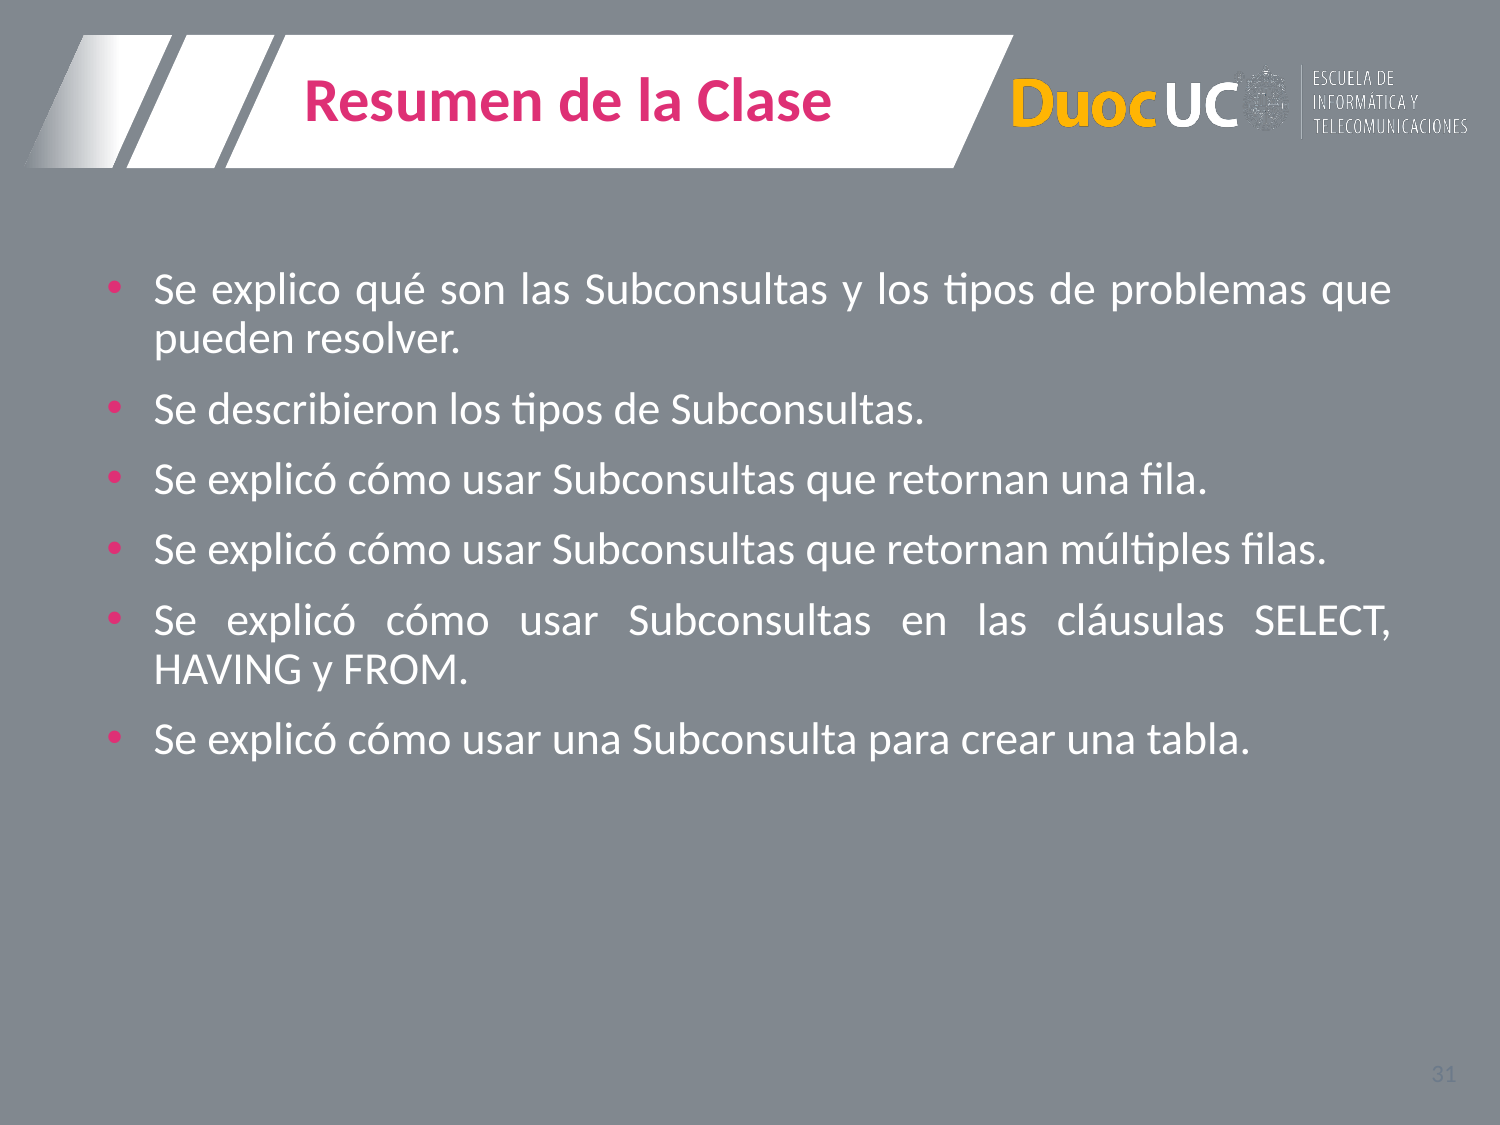

# Resumen de la Clase
Se explico qué son las Subconsultas y los tipos de problemas que pueden resolver.
Se describieron los tipos de Subconsultas.
Se explicó cómo usar Subconsultas que retornan una fila.
Se explicó cómo usar Subconsultas que retornan múltiples filas.
Se explicó cómo usar Subconsultas en las cláusulas SELECT, HAVING y FROM.
Se explicó cómo usar una Subconsulta para crear una tabla.
31